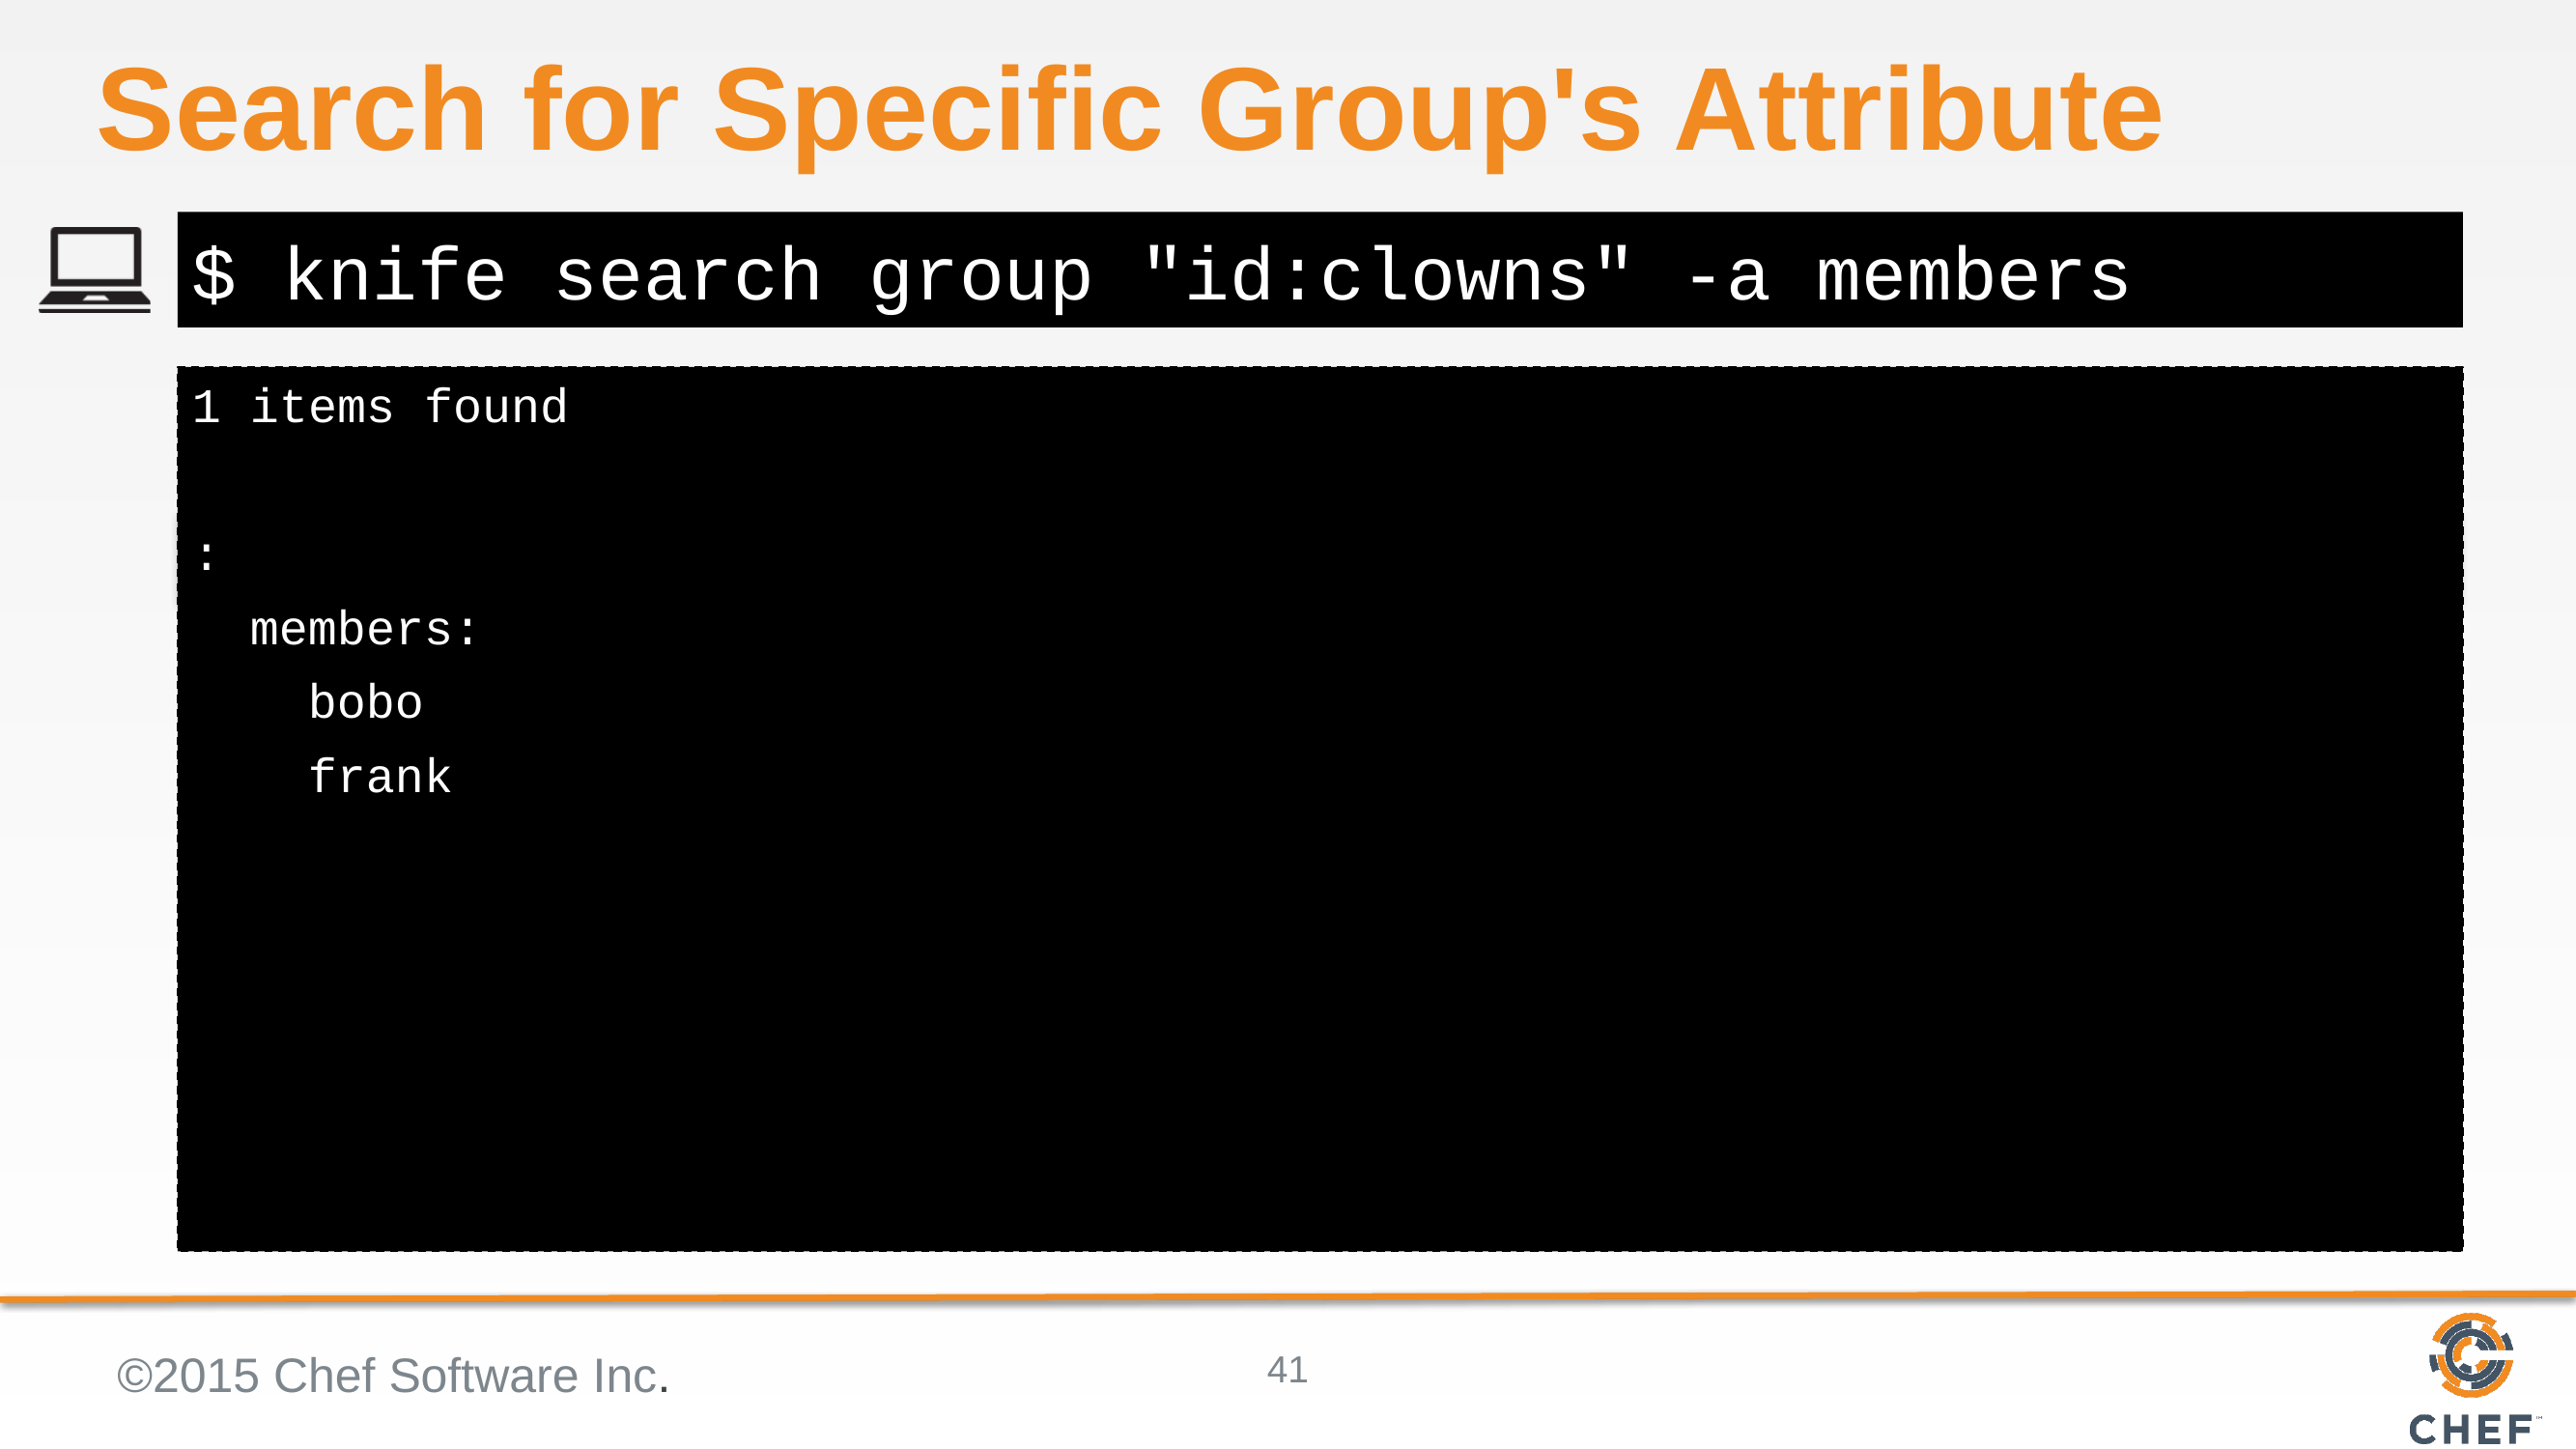

# Search for Specific Group's Attribute
$ knife search group "id:clowns" -a members
1 items found

:
  members:
    bobo
    frank
©2015 Chef Software Inc.
41